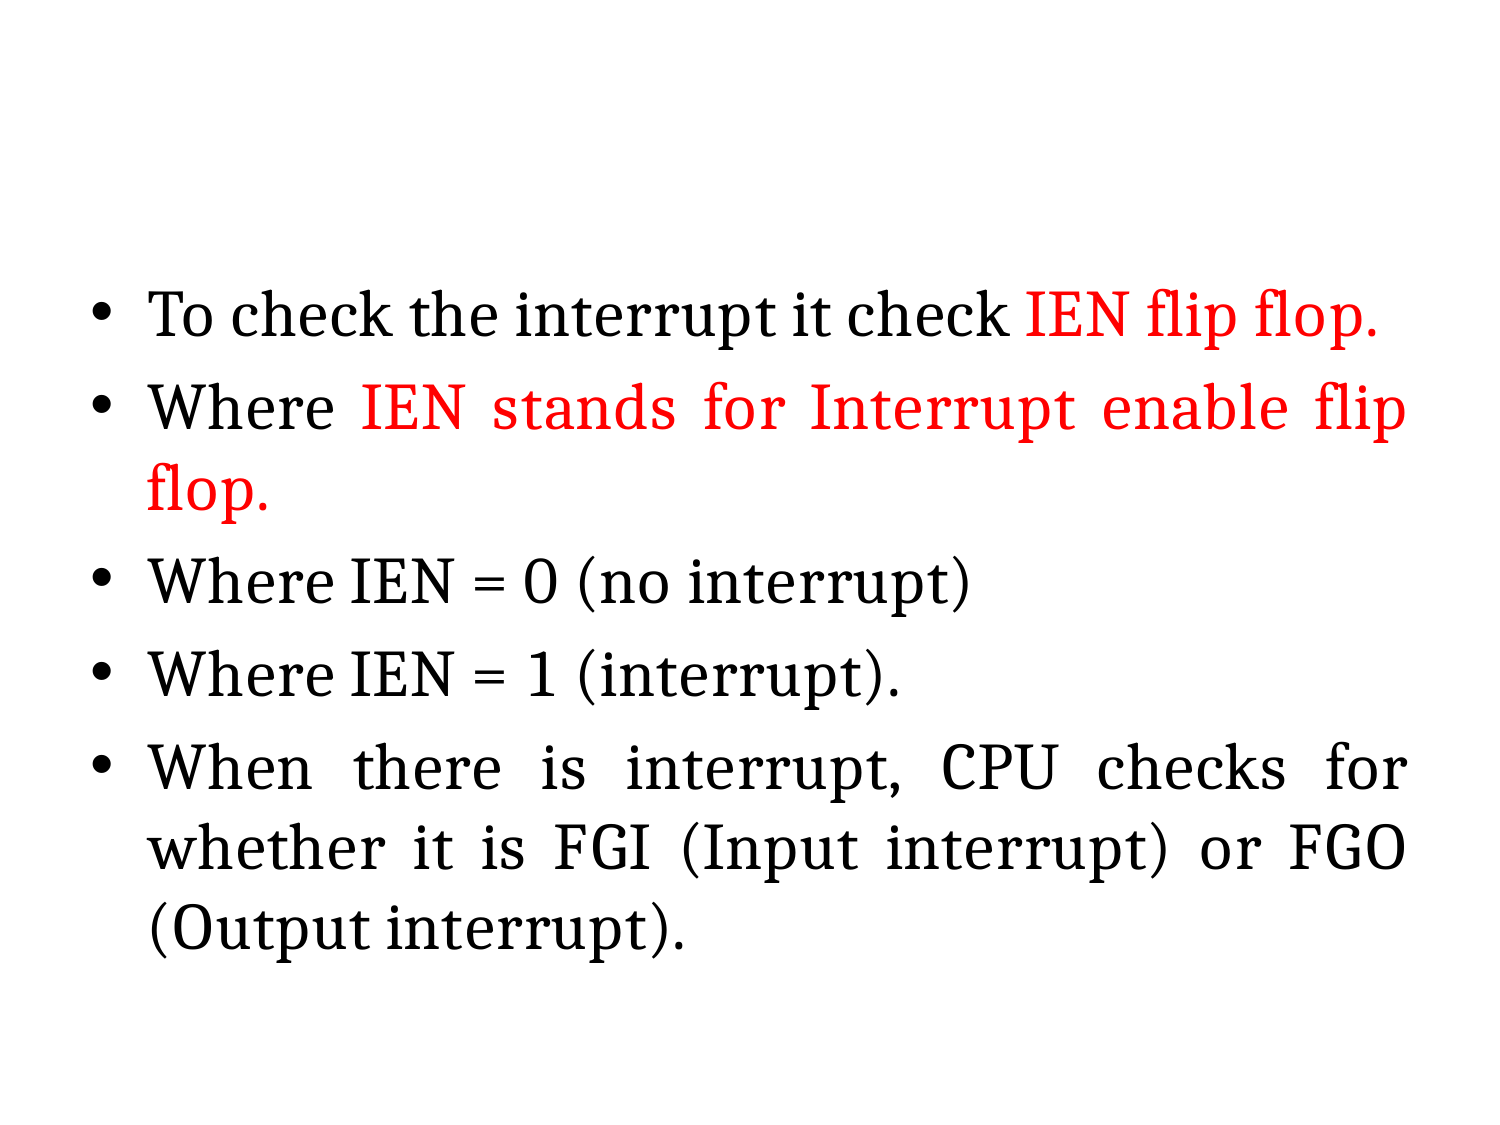

#
To check the interrupt it check IEN flip flop.
Where IEN stands for Interrupt enable flip flop.
Where IEN = 0 (no interrupt)
Where IEN = 1 (interrupt).
When there is interrupt, CPU checks for whether it is FGI (Input interrupt) or FGO (Output interrupt).